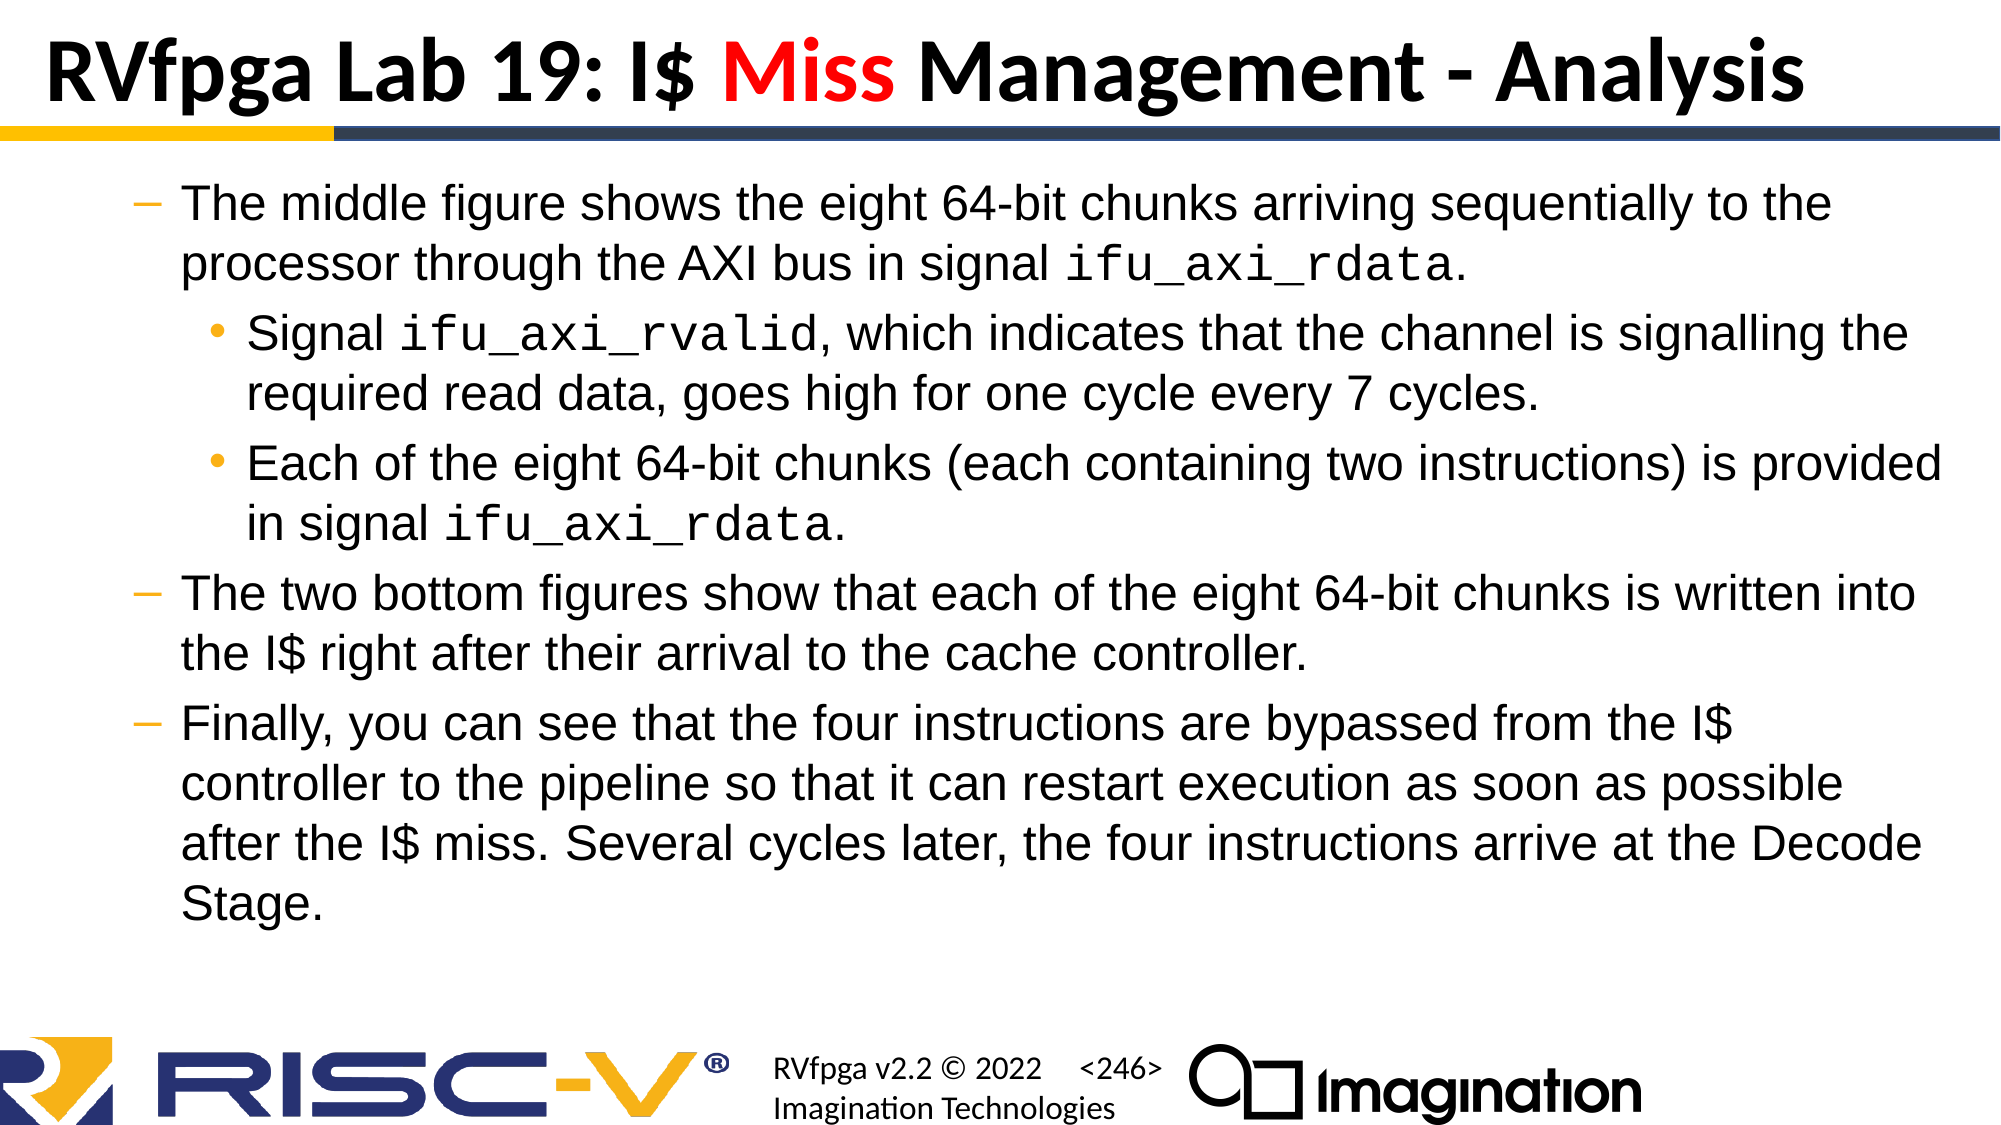

# RVfpga Lab 19: I$ Miss Management - Analysis
The middle figure shows the eight 64-bit chunks arriving sequentially to the processor through the AXI bus in signal ifu_axi_rdata.
Signal ifu_axi_rvalid, which indicates that the channel is signalling the required read data, goes high for one cycle every 7 cycles.
Each of the eight 64-bit chunks (each containing two instructions) is provided in signal ifu_axi_rdata.
The two bottom figures show that each of the eight 64-bit chunks is written into the I$ right after their arrival to the cache controller.
Finally, you can see that the four instructions are bypassed from the I$ controller to the pipeline so that it can restart execution as soon as possible after the I$ miss. Several cycles later, the four instructions arrive at the Decode Stage.